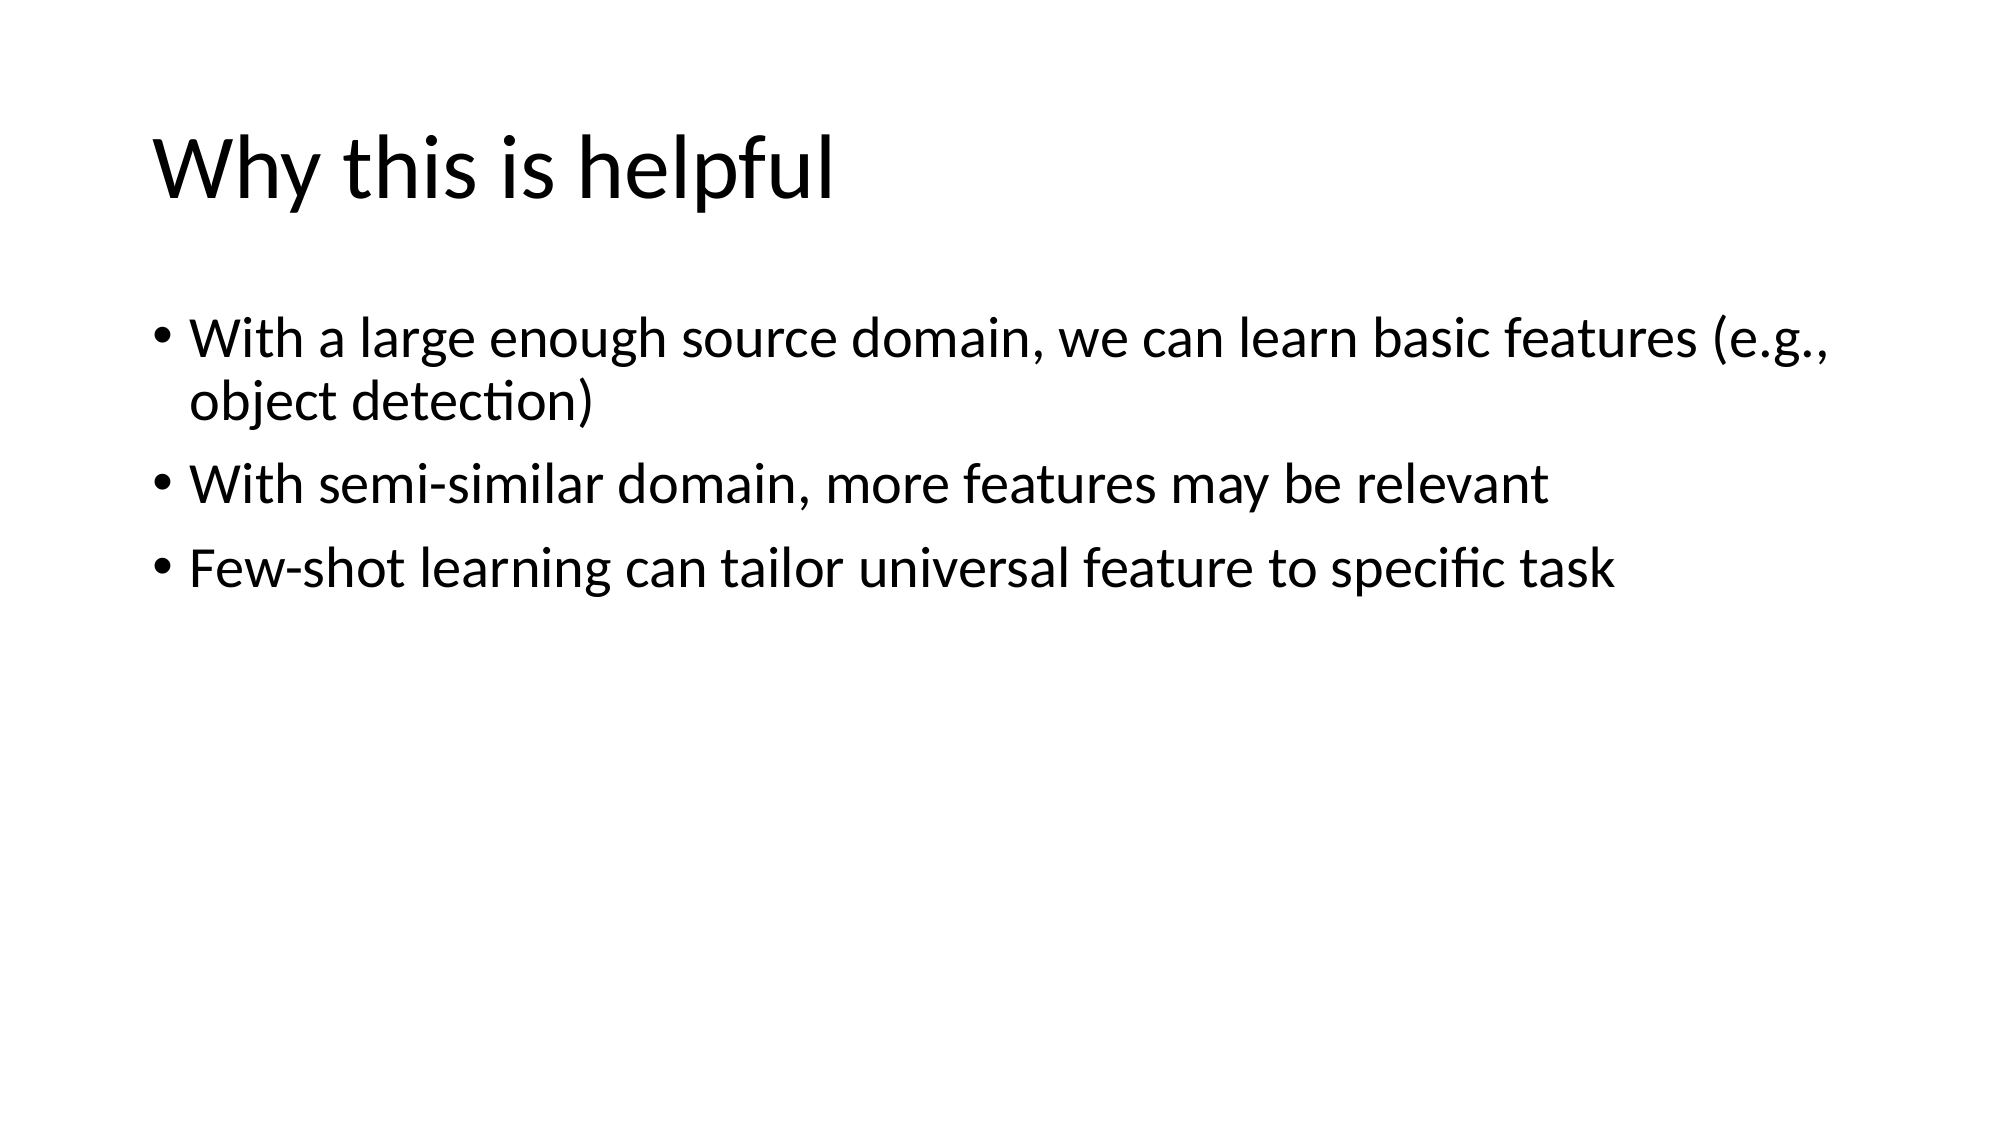

# Why this is helpful
With a large enough source domain, we can learn basic features (e.g., object detection)
With semi-similar domain, more features may be relevant
Few-shot learning can tailor universal feature to specific task